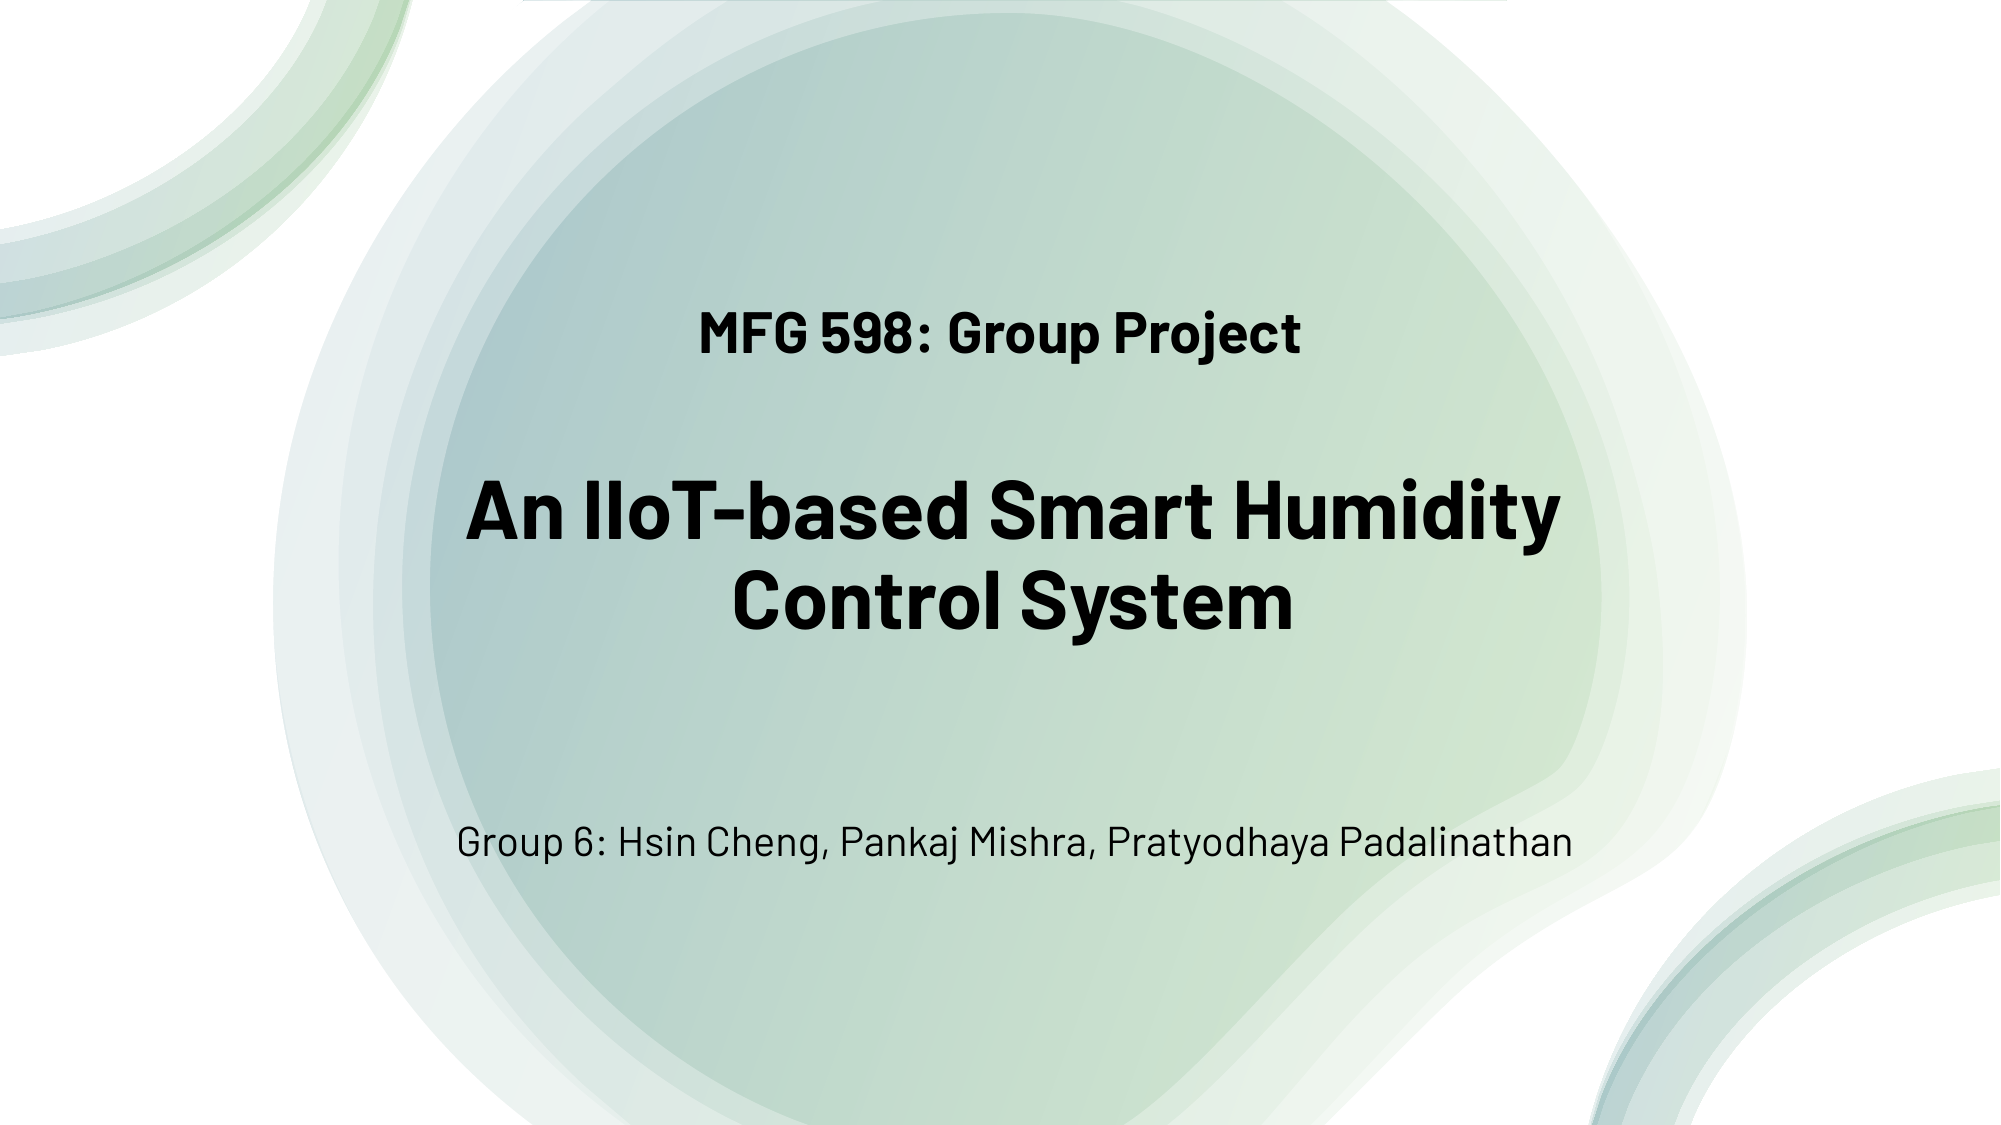

MFG 598: Group Project
# An IIoT-based Smart Humidity Control System

Group 6: Hsin Cheng, Pankaj Mishra, Pratyodhaya Padalinathan